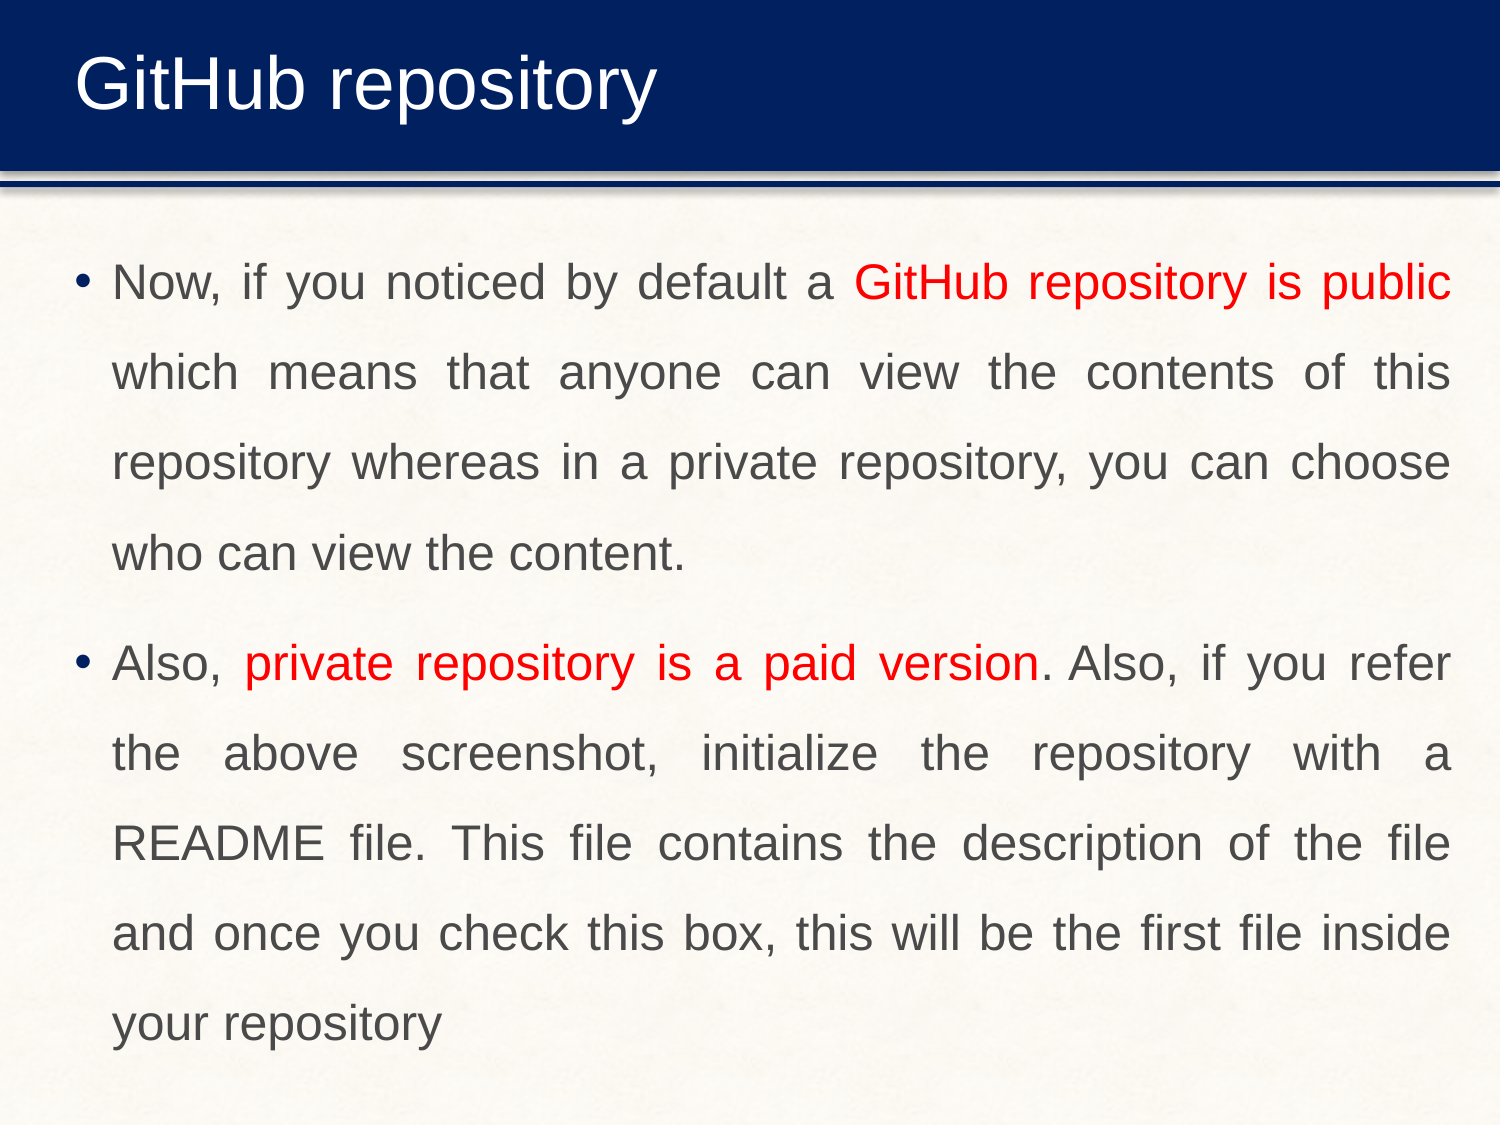

# GitHub repository
Now, if you noticed by default a GitHub repository is public which means that anyone can view the contents of this repository whereas in a private repository, you can choose who can view the content.
Also, private repository is a paid version. Also, if you refer the above screenshot, initialize the repository with a README file. This file contains the description of the file and once you check this box, this will be the first file inside your repository